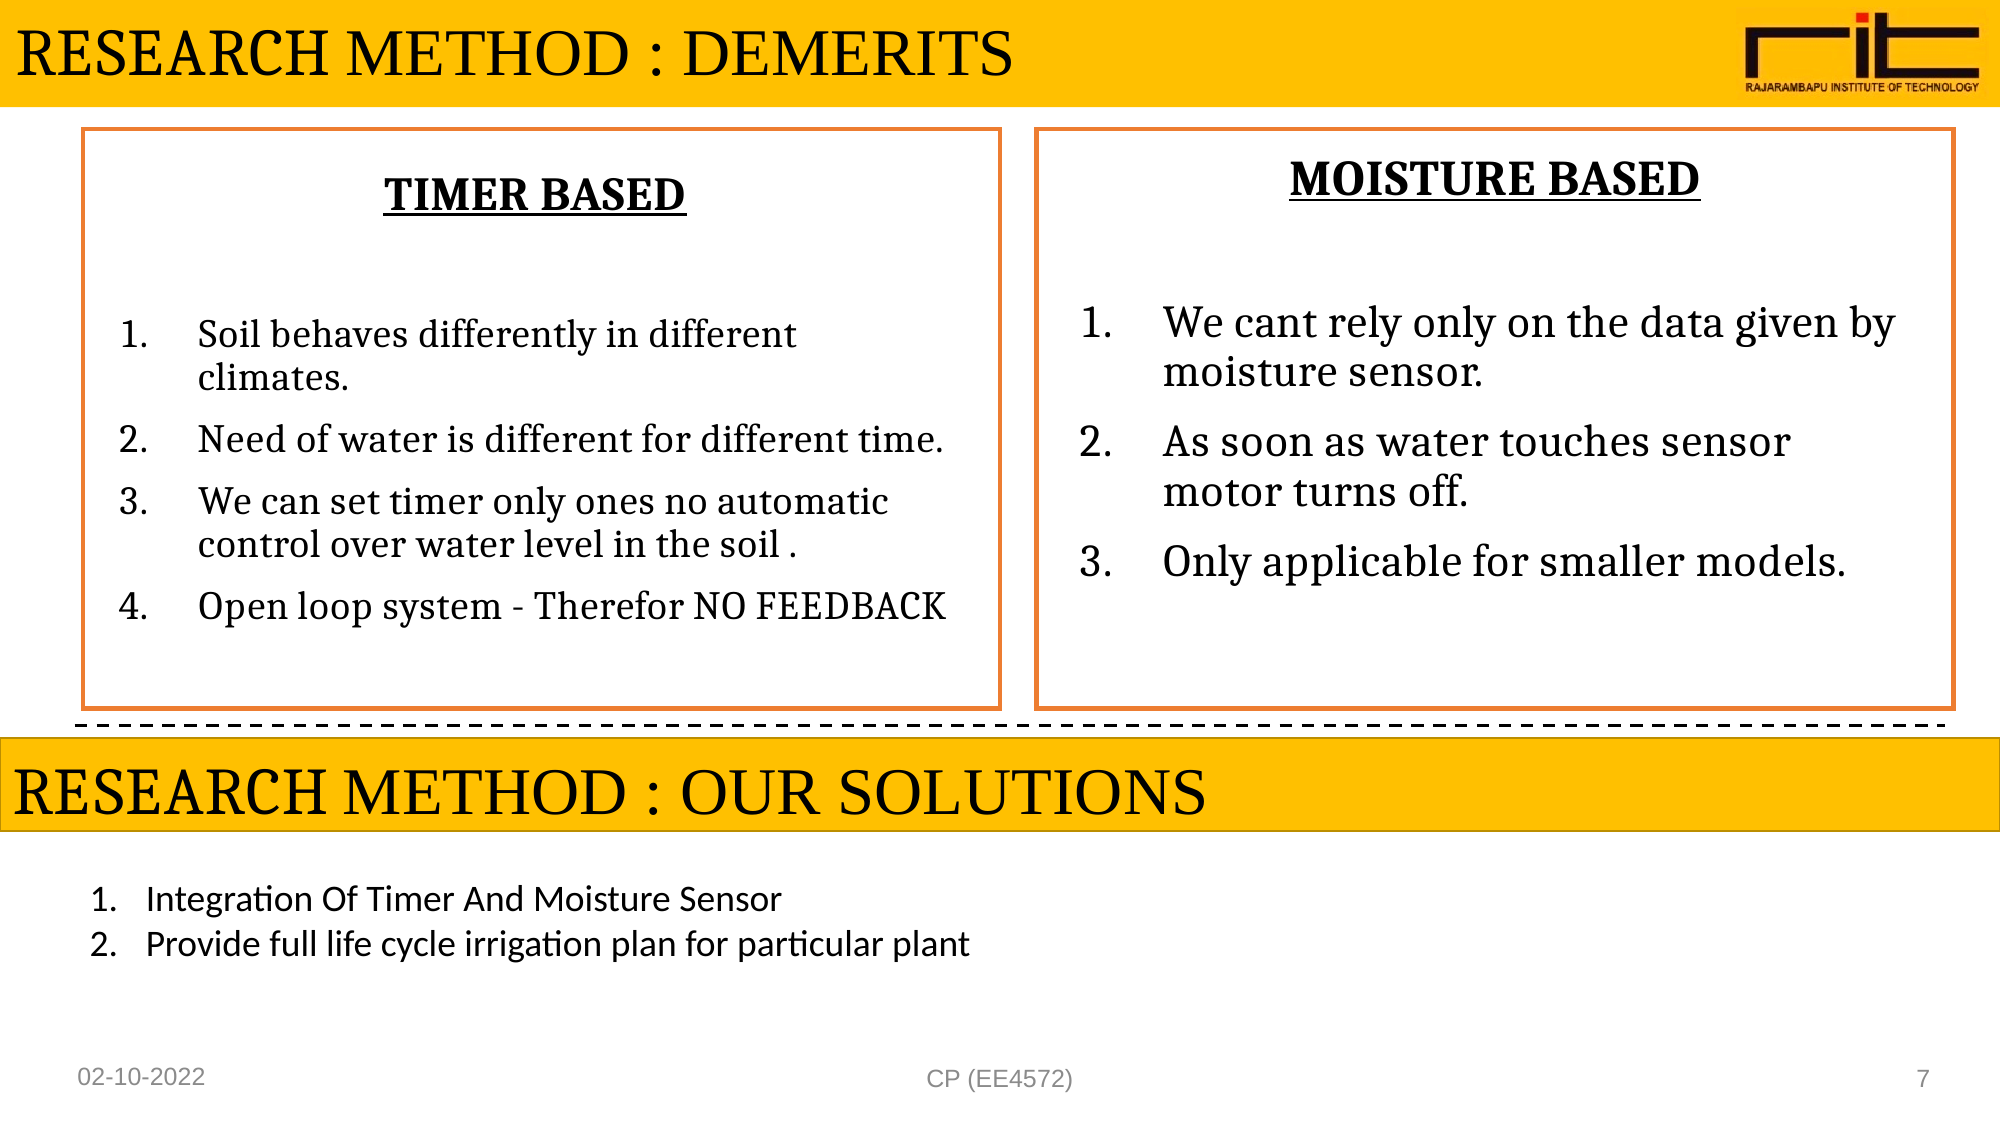

# RESEARCH METHOD : DEMERITS

MOISTURE BASED

We cant rely only on the data given by moisture sensor.
As soon as water touches sensor motor turns off.
Only applicable for smaller models.
TIMER BASED

Soil behaves differently in different climates.
Need of water is different for different time.
We can set timer only ones no automatic control over water level in the soil .
Open loop system - Therefor NO FEEDBACK

RESEARCH METHOD : OUR SOLUTIONS
Integration Of Timer And Moisture Sensor
Provide full life cycle irrigation plan for particular plant
02-10-2022
CP (EE4572)
7